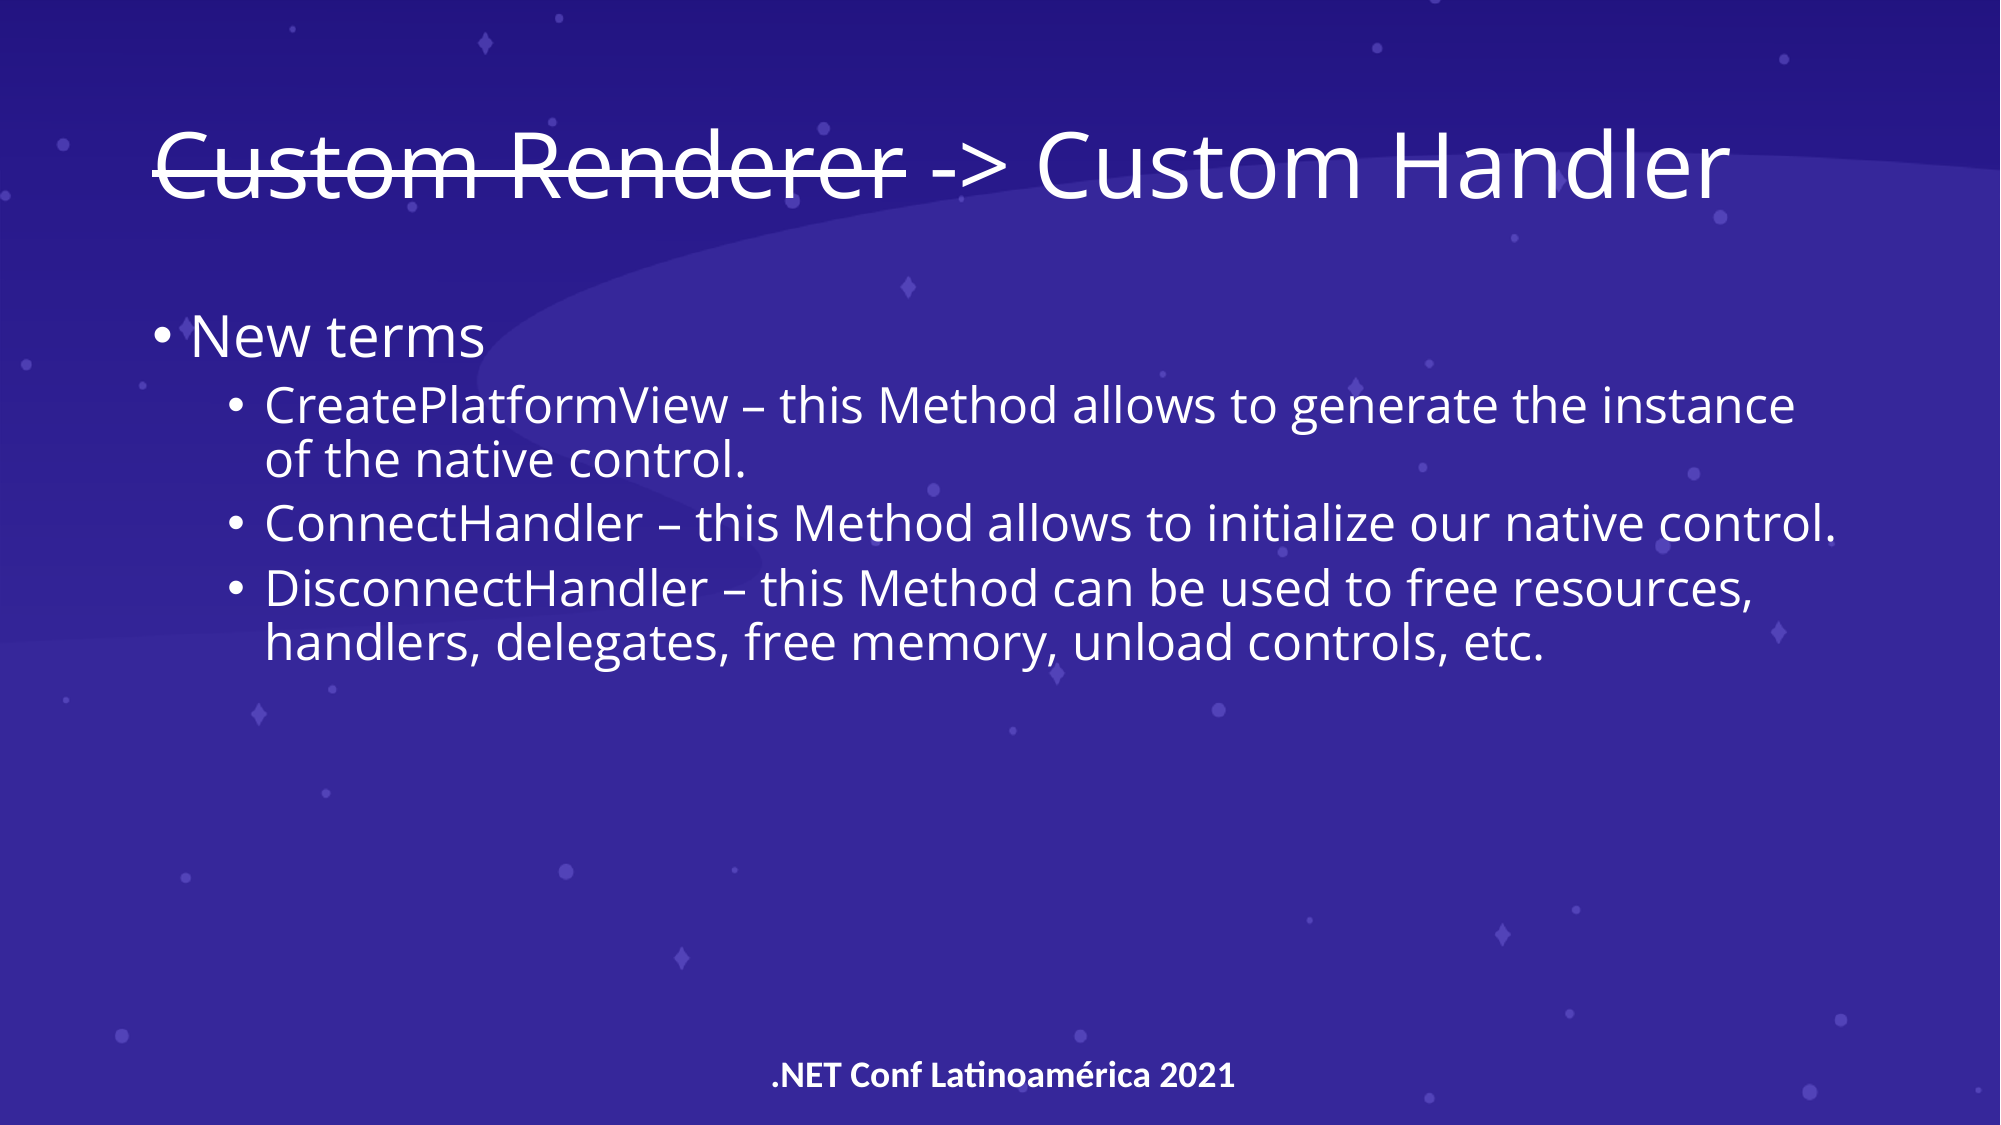

# Custom Renderer -> Custom Handler
New terms
CreatePlatformView – this Method allows to generate the instance of the native control.
ConnectHandler – this Method allows to initialize our native control.
DisconnectHandler – this Method can be used to free resources, handlers, delegates, free memory, unload controls, etc.